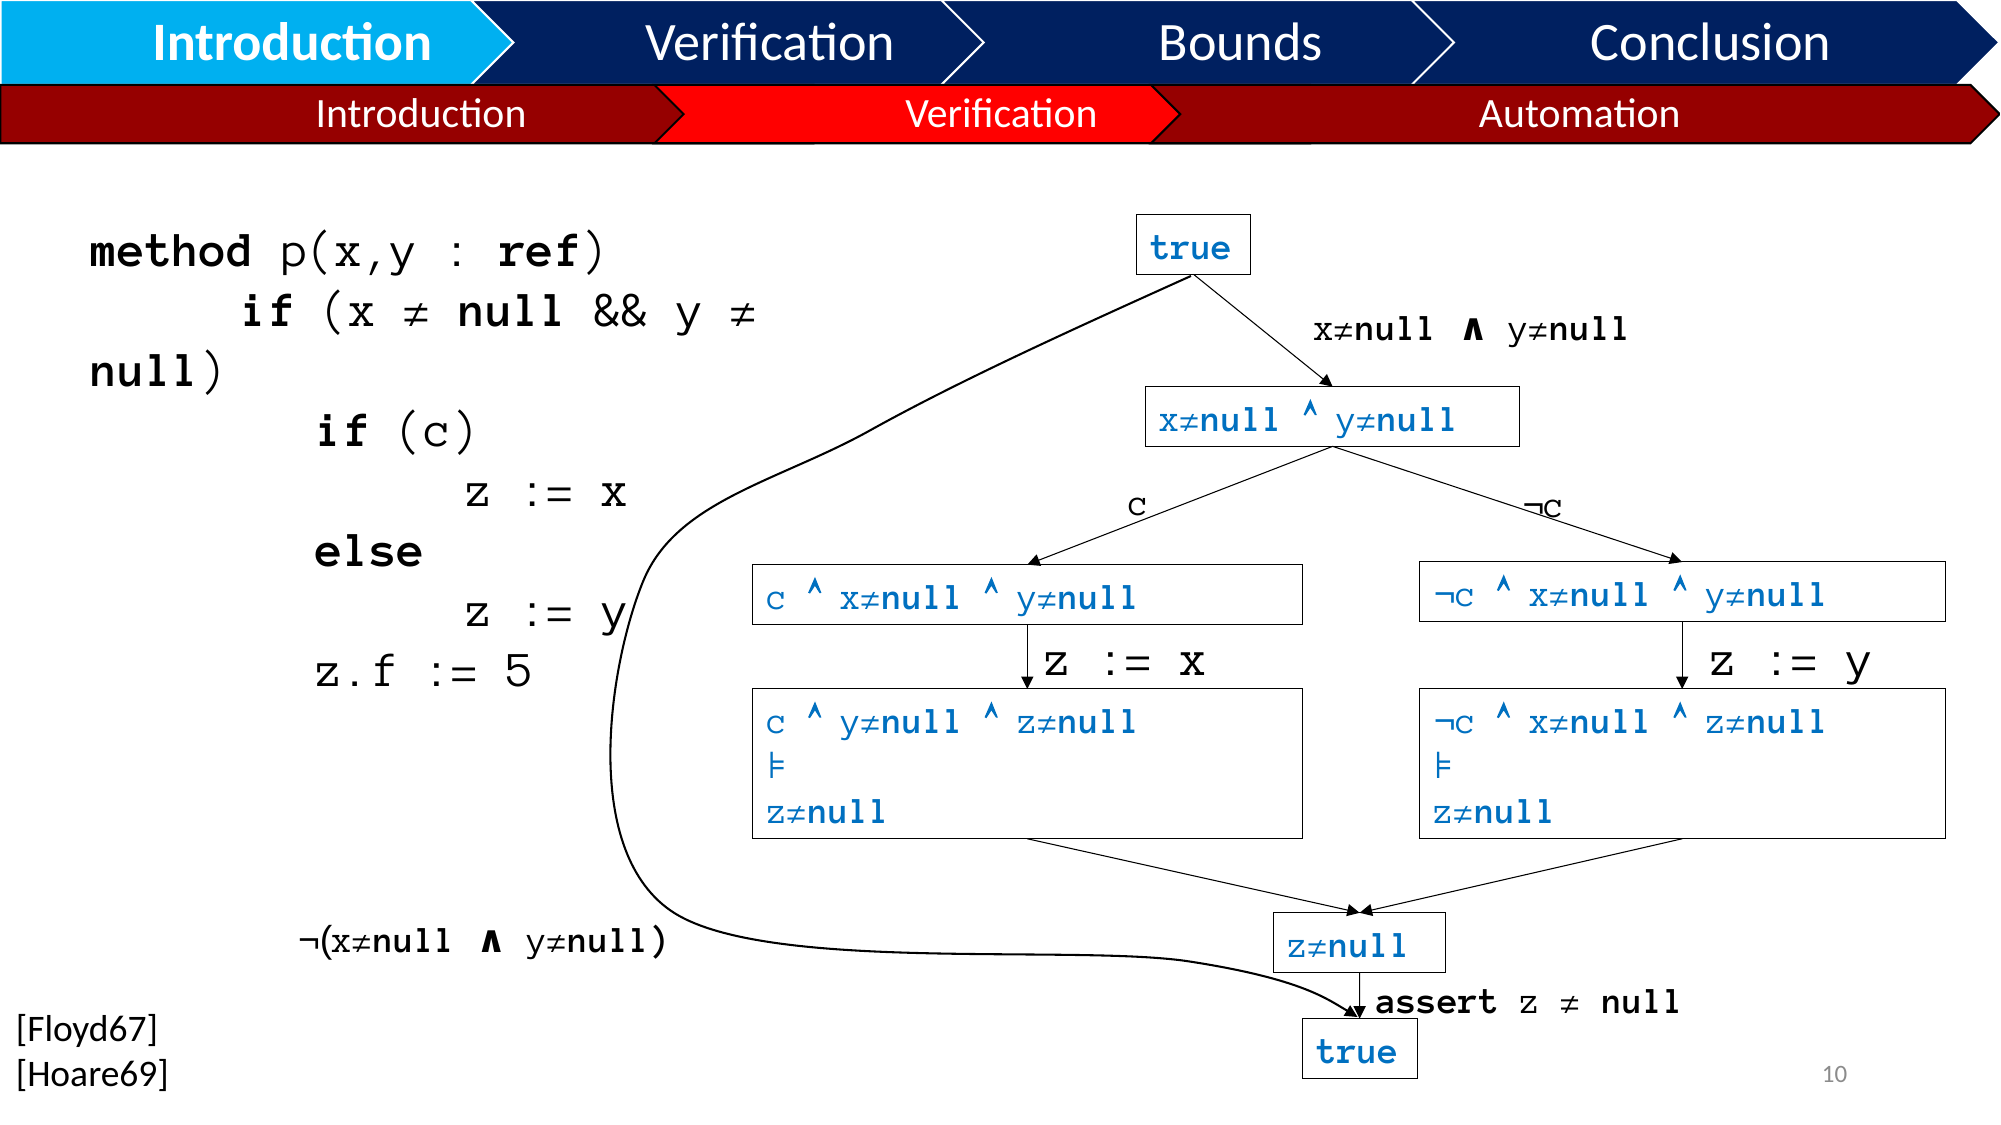

Introduction
Verification
Bounds
Conclusion
Introduction
Verification
Automation
method p(x,y : ref)
	if (x ≠ null && y ≠ null)
	if (c)
		z := x
	else
		z := y
	z.f := 5
true

x≠null ∧ y≠null
x≠null ∧ y≠null
c
¬c
¬c ∧ x≠null ∧ y≠null
c ∧ x≠null ∧ y≠null
z := y
z := x
c ∧ y≠null ∧ z≠null
⊧
z≠null
¬c ∧ x≠null ∧ z≠null
⊧
z≠null
¬(x≠null ∧ y≠null)
z≠null
assert z ≠ null
[Floyd67]
[Hoare69]
true
10